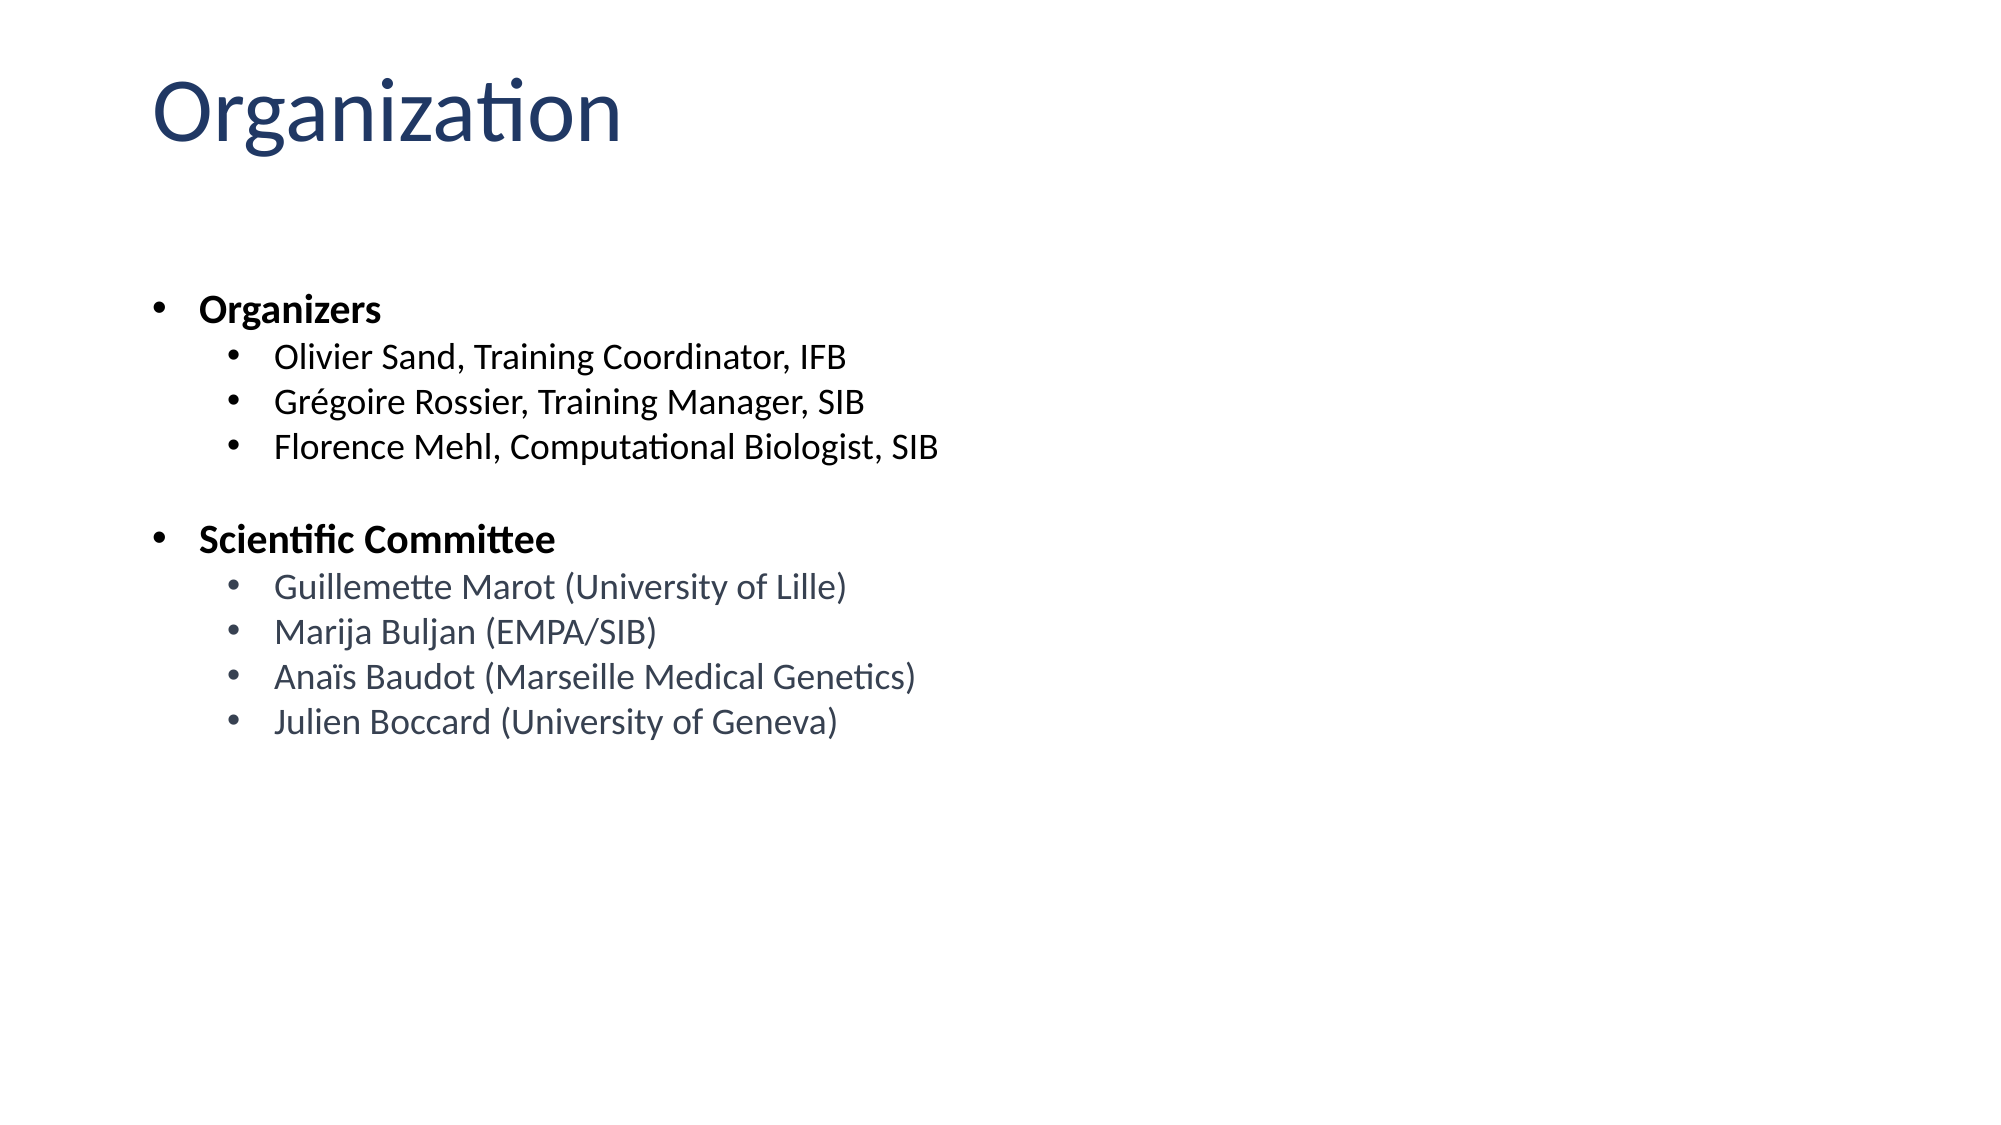

# Organization
Organizers
Olivier Sand, Training Coordinator, IFB
Grégoire Rossier, Training Manager, SIB
Florence Mehl, Computational Biologist, SIB

Scientific Committee
Guillemette Marot (University of Lille)
Marija Buljan (EMPA/SIB)
Anaïs Baudot (Marseille Medical Genetics)
Julien Boccard (University of Geneva)